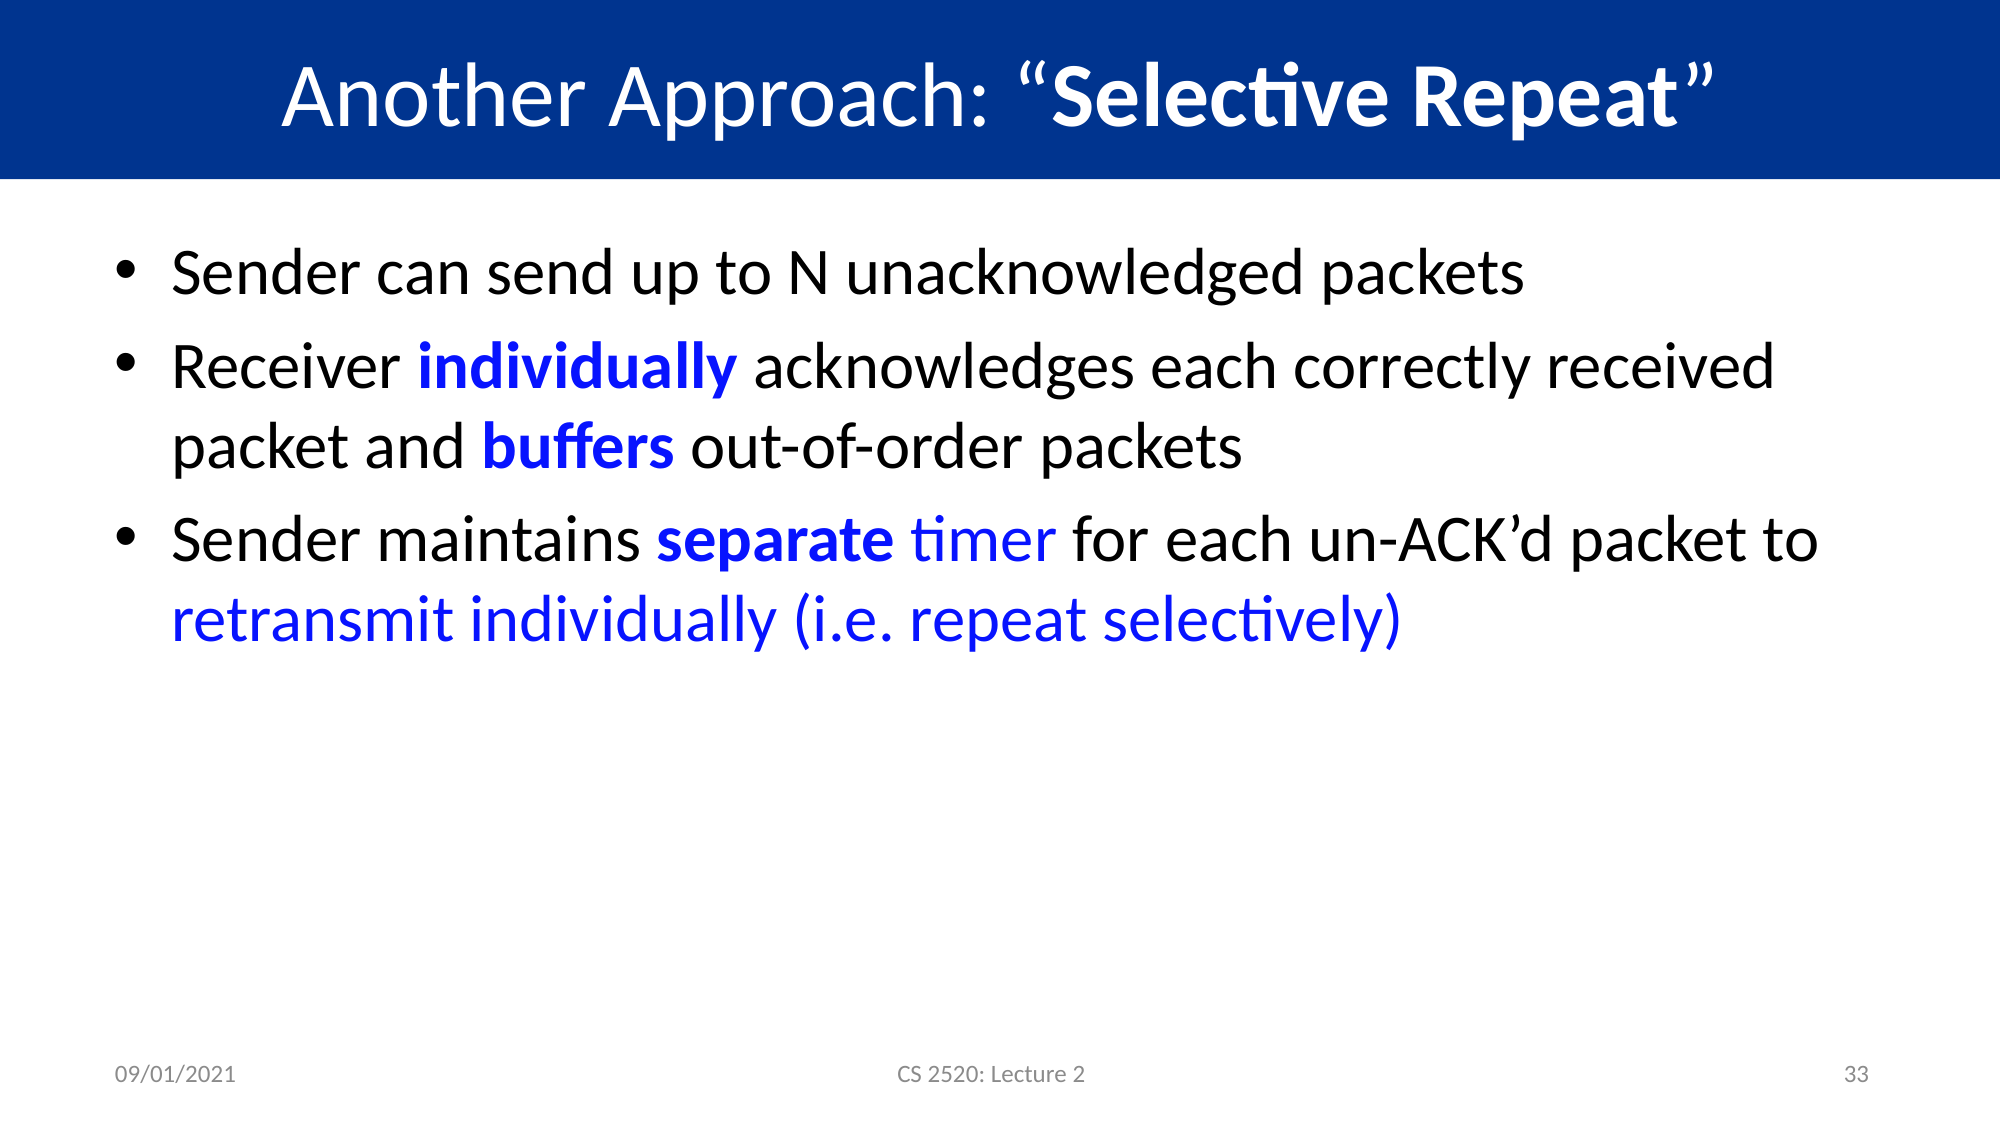

# Another Approach: “Selective Repeat”
Sender can send up to N unacknowledged packets
Receiver individually acknowledges each correctly received packet and buffers out-of-order packets
Sender maintains separate timer for each un-ACK’d packet to retransmit individually (i.e. repeat selectively)
09/01/2021
CS 2520: Lecture 2
33